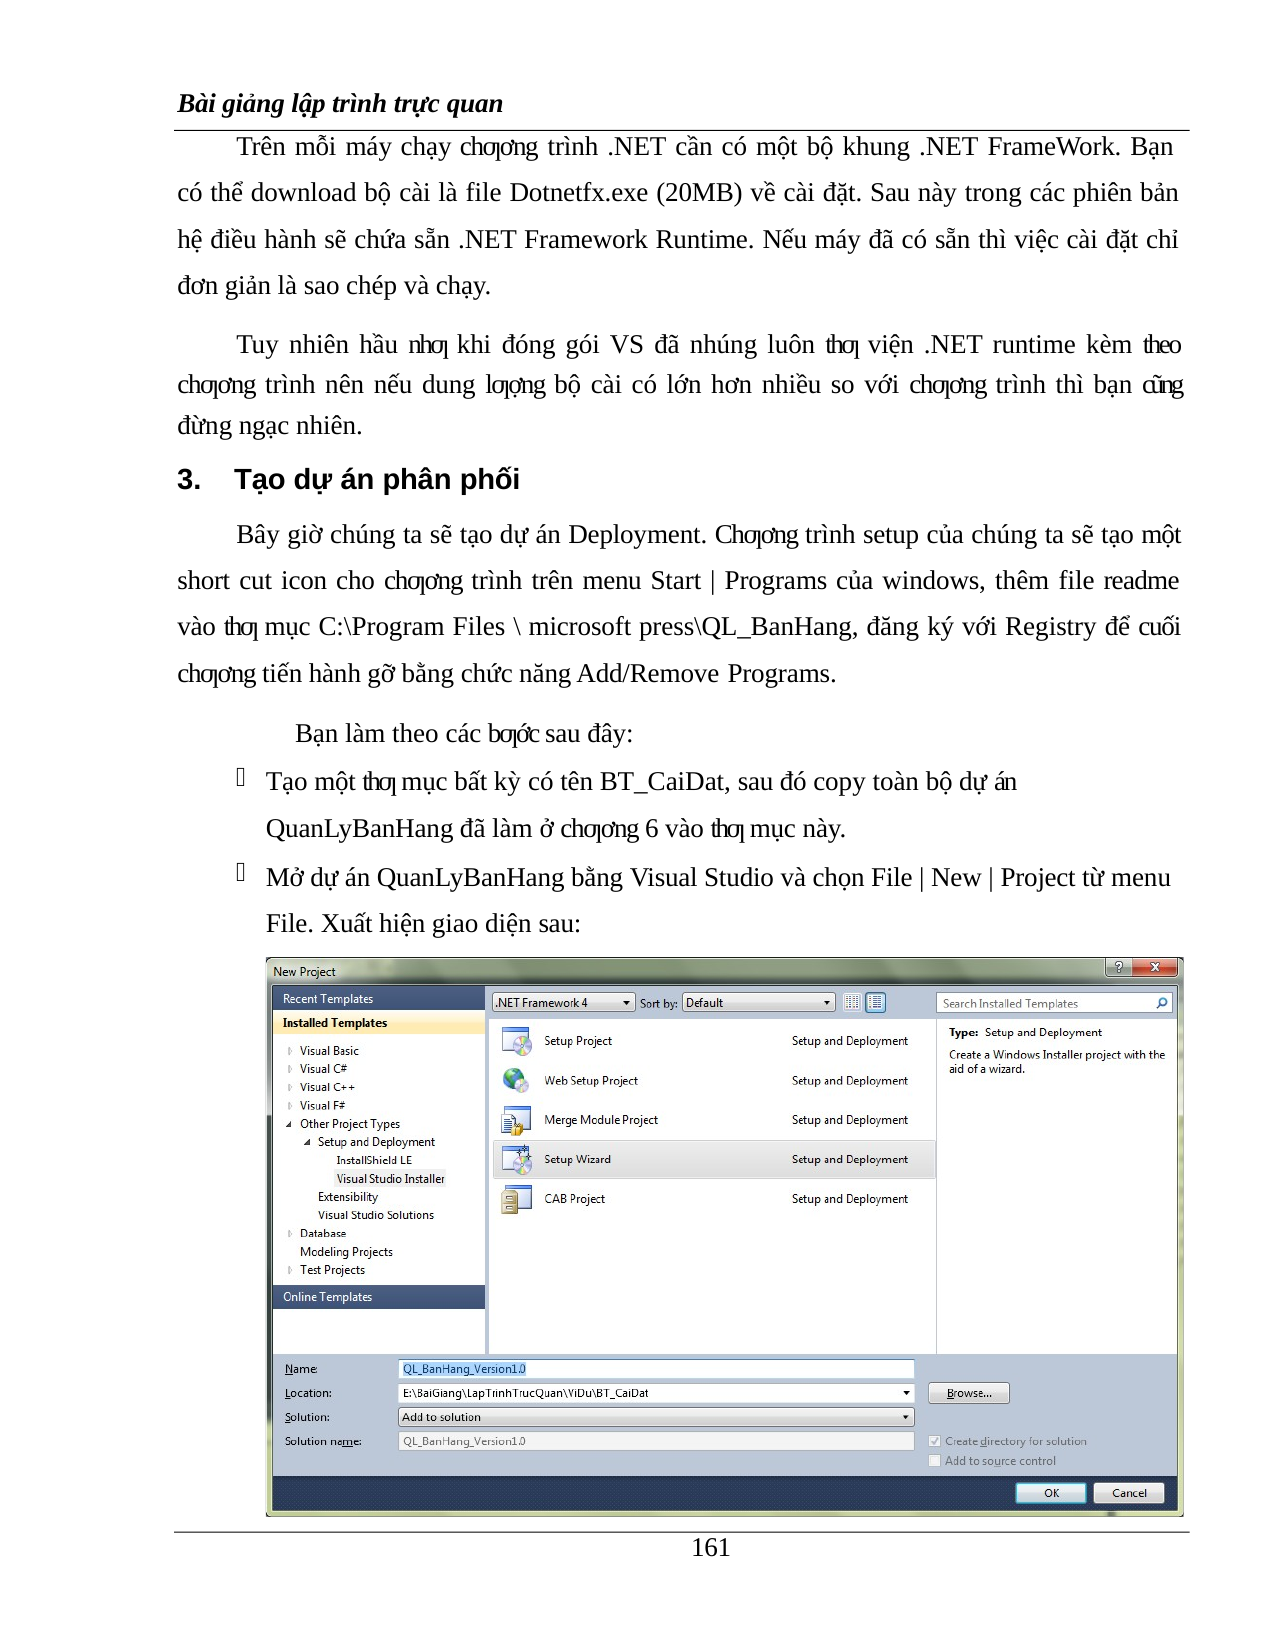

Bài giảng lập trình trực quan
Trên mỗi máy chạy chƣơng trình .NET cần có một bộ khung .NET FrameWork. Bạn
có thể download bộ cài là file Dotnetfx.exe (20MB) về cài đặt. Sau này trong các phiên bản  hệ điều hành sẽ chứa sẵn .NET Framework Runtime. Nếu máy đã có sẵn thì việc cài đặt chỉ  đơn giản là sao chép và chạy.
Tuy nhiên hầu nhƣ khi đóng gói VS đã nhúng luôn thƣ viện .NET runtime kèm theo  chƣơng trình nên nếu dung lƣợng bộ cài có lớn hơn nhiều so với chƣơng trình thì bạn cũng  đừng ngạc nhiên.
Tạo dự án phân phối
Bây giờ chúng ta sẽ tạo dự án Deployment. Chƣơng trình setup của chúng ta sẽ tạo một  short cut icon cho chƣơng trình trên menu Start | Programs của windows, thêm file readme  vào thƣ mục C:\Program Files \ microsoft press\QL_BanHang, đăng ký với Registry để cuối  chƣơng tiến hành gỡ bằng chức năng Add/Remove Programs.

Bạn làm theo các bƣớc sau đây:
Tạo một thƣ mục bất kỳ có tên BT_CaiDat, sau đó copy toàn bộ dự án  QuanLyBanHang đã làm ở chƣơng 6 vào thƣ mục này.
Mở dự án QuanLyBanHang bằng Visual Studio và chọn File | New | Project từ menu  File. Xuất hiện giao diện sau:

161